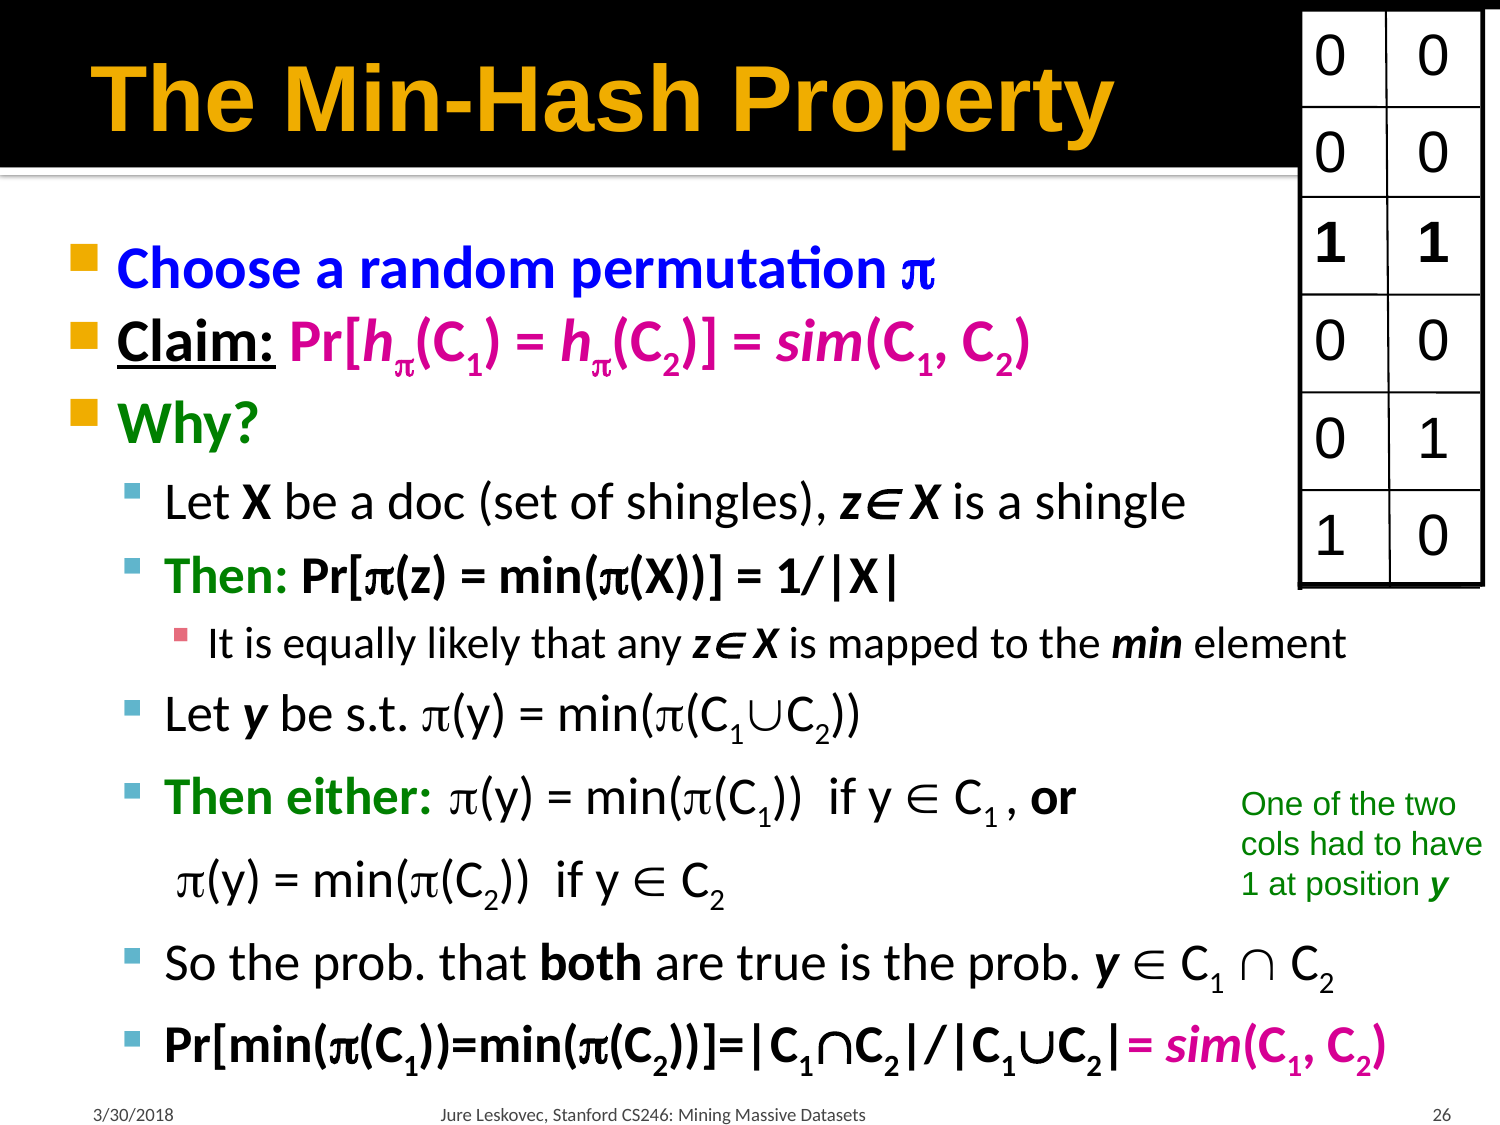

0

0

0

0
1

1
0

0
0

1
1

0

# The Min-Hash Property
Choose a random permutation π
Claim: Pr[hπ(C1) = hπ(C2)] = sim(C1, C2)
Why?
Let X be a doc (set of shingles), z∈ X is a shingle
Then: Pr[π(z) = min(π(X))] = 1/|X|
It is equally likely that any z∈ X is mapped to the min element
Let y be s.t. π(y) = min(π(C1∪C2))
Then either:	 π(y) = min(π(C1))  if y ∈ C1 , or
				 π(y) = min(π(C2))  if y ∈ C2
So the prob. that both are true is the prob. y ∈ C1 ∩ C2
Pr[min(π(C1))=min(π(C2))]=|C1∩C2|/|C1∪C2|= sim(C1, C2)
One of the two
cols had to have
1 at position y
3/30/2018
Jure Leskovec, Stanford CS246: Mining Massive Datasets
26